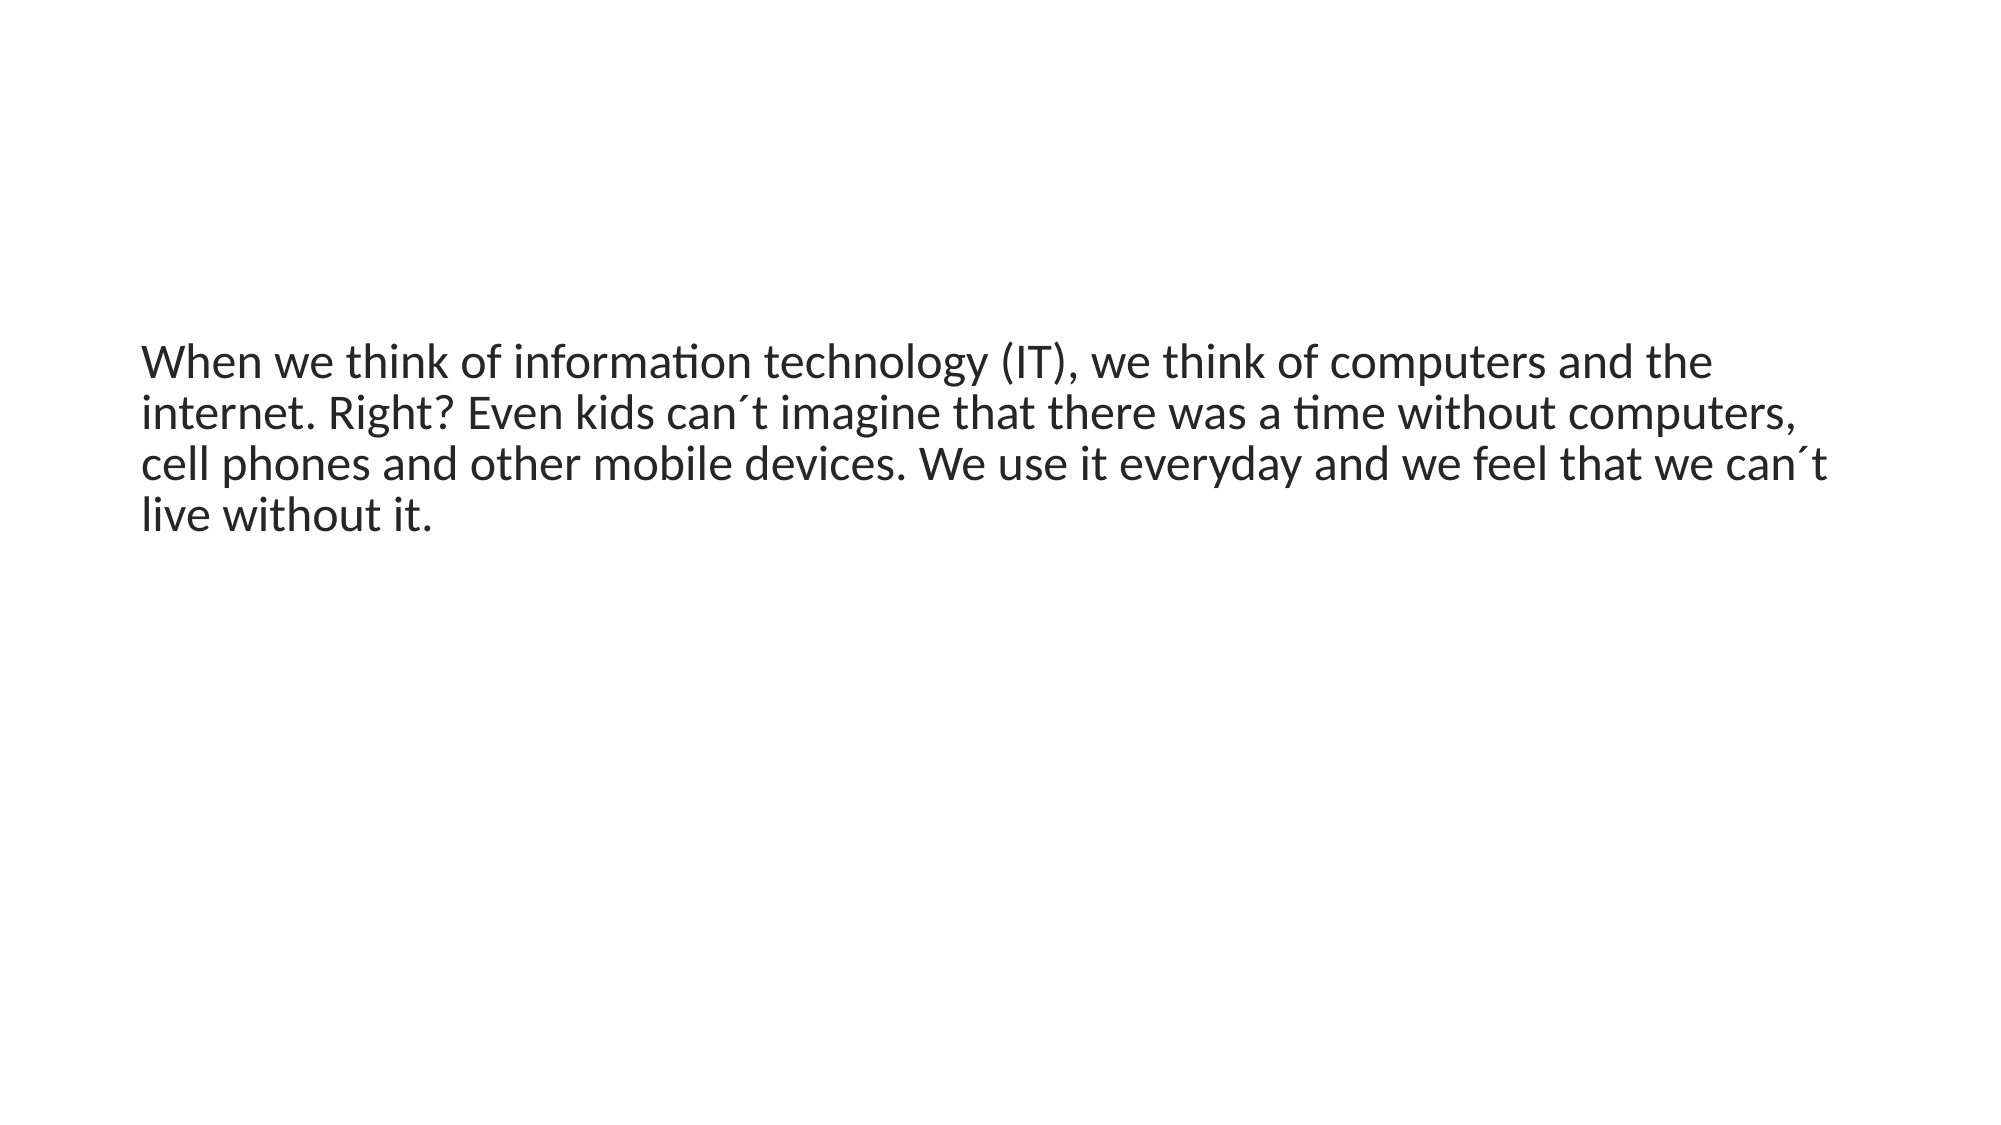

#
When we think of information technology (IT), we think of computers and the internet. Right? Even kids can´t imagine that there was a time without computers, cell phones and other mobile devices. We use it everyday and we feel that we can´t live without it.